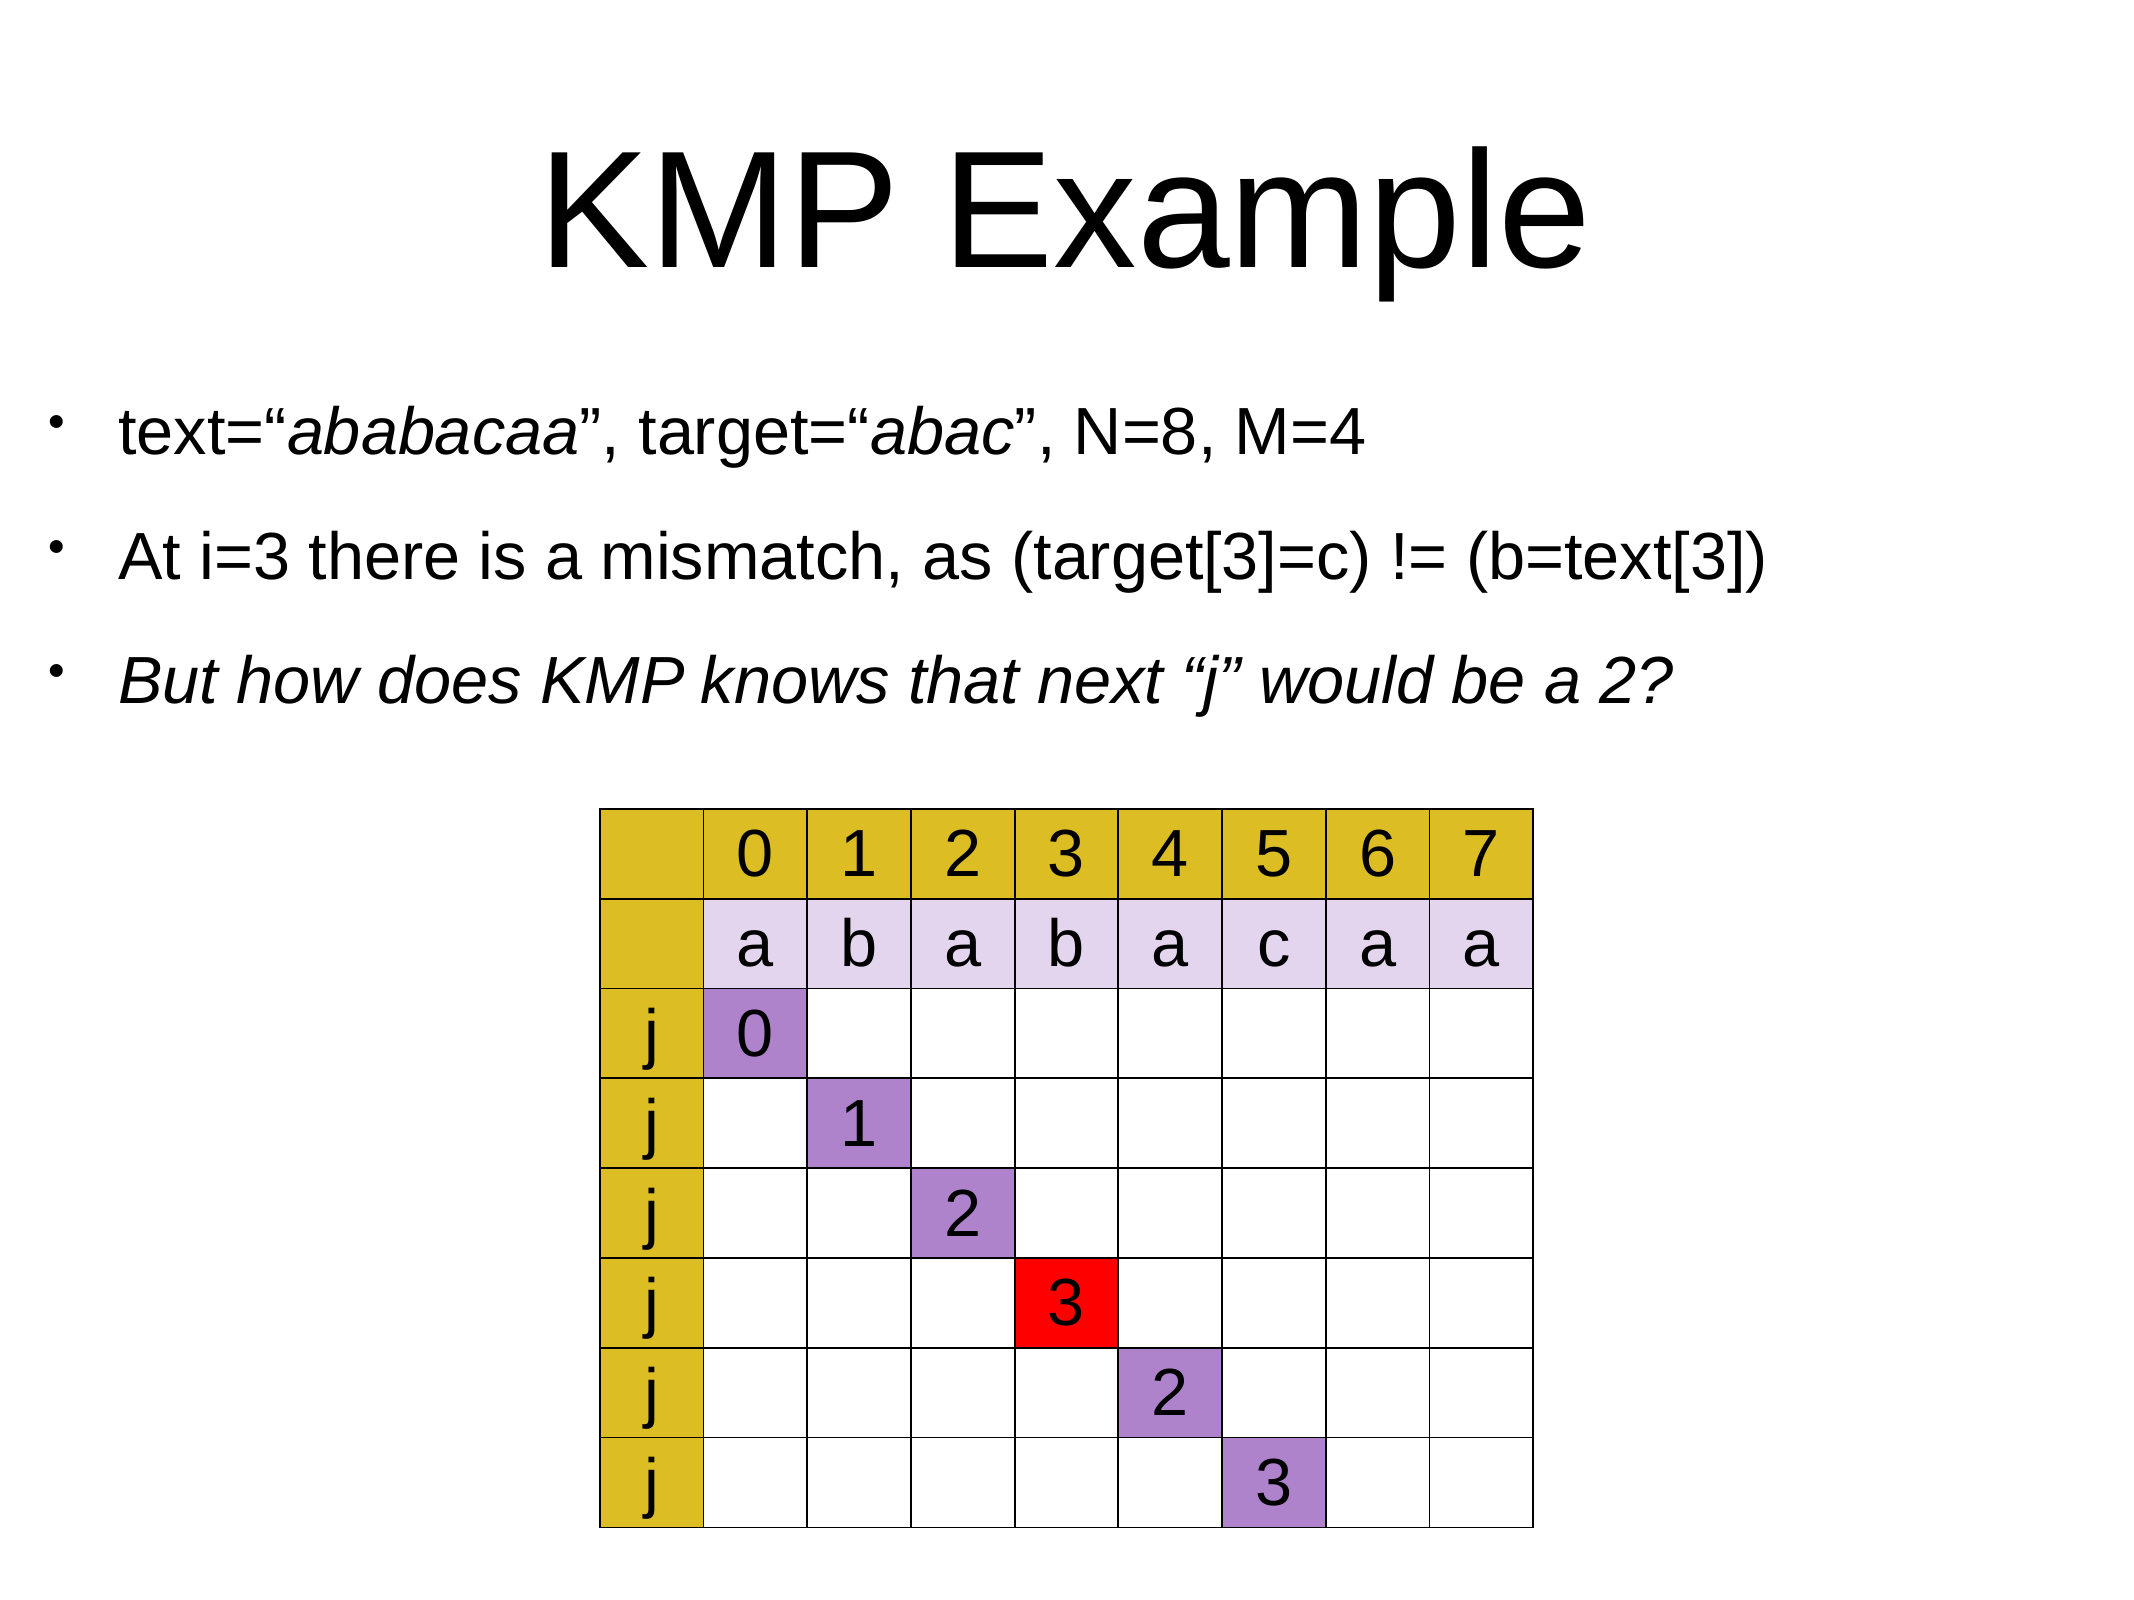

# KMP Example
text=“ababacaa”, target=“abac”, N=8, M=4
At i=3 there is a mismatch, as (target[3]=c) != (b=text[3])
But how does KMP knows that next “j” would be a 2?
|  | 0 | 1 | 2 | 3 | 4 | 5 | 6 | 7 |
| --- | --- | --- | --- | --- | --- | --- | --- | --- |
|  | a | b | a | b | a | c | a | a |
| j | 0 |  |  |  |  |  |  |  |
| j |  | 1 |  |  |  |  |  |  |
| j |  |  | 2 |  |  |  |  |  |
| j |  |  |  | 3 |  |  |  |  |
| j |  |  |  |  | 2 |  |  |  |
| j |  |  |  |  |  | 3 |  |  |